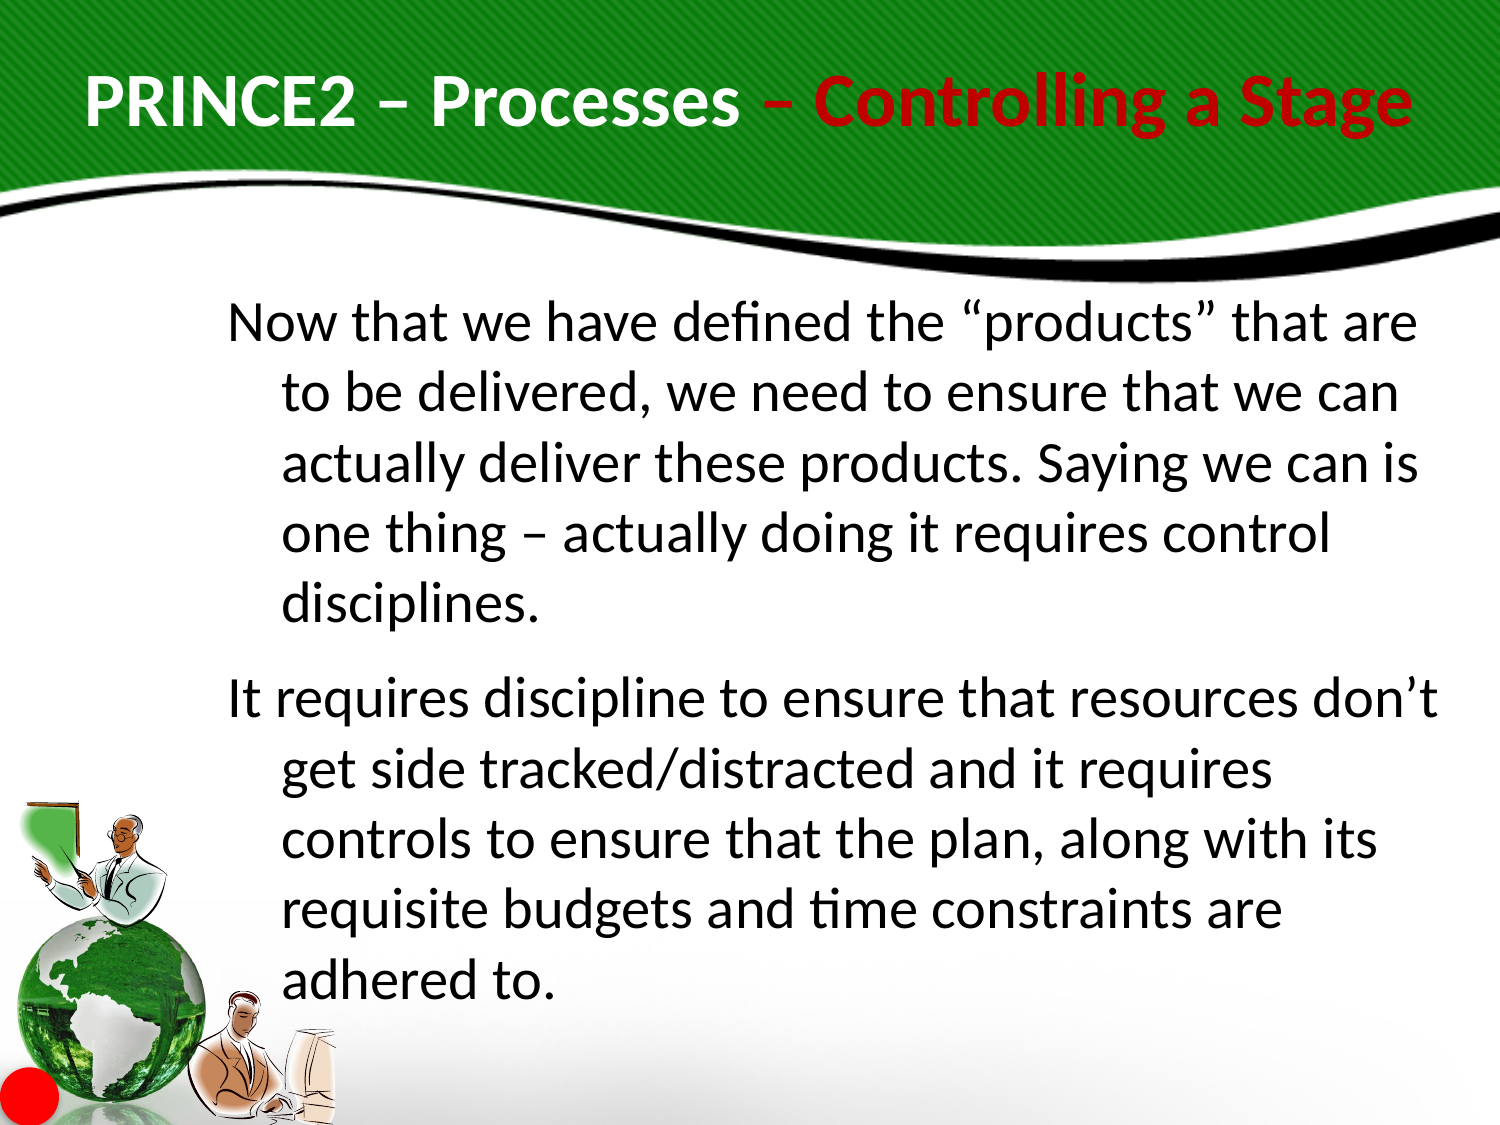

# PRINCE2 – Processes – Controlling a Stage
Now that we have defined the “products” that are to be delivered, we need to ensure that we can actually deliver these products. Saying we can is one thing – actually doing it requires control disciplines.

It requires discipline to ensure that resources don’t get side tracked/distracted and it requires controls to ensure that the plan, along with its requisite budgets and time constraints are adhered to.